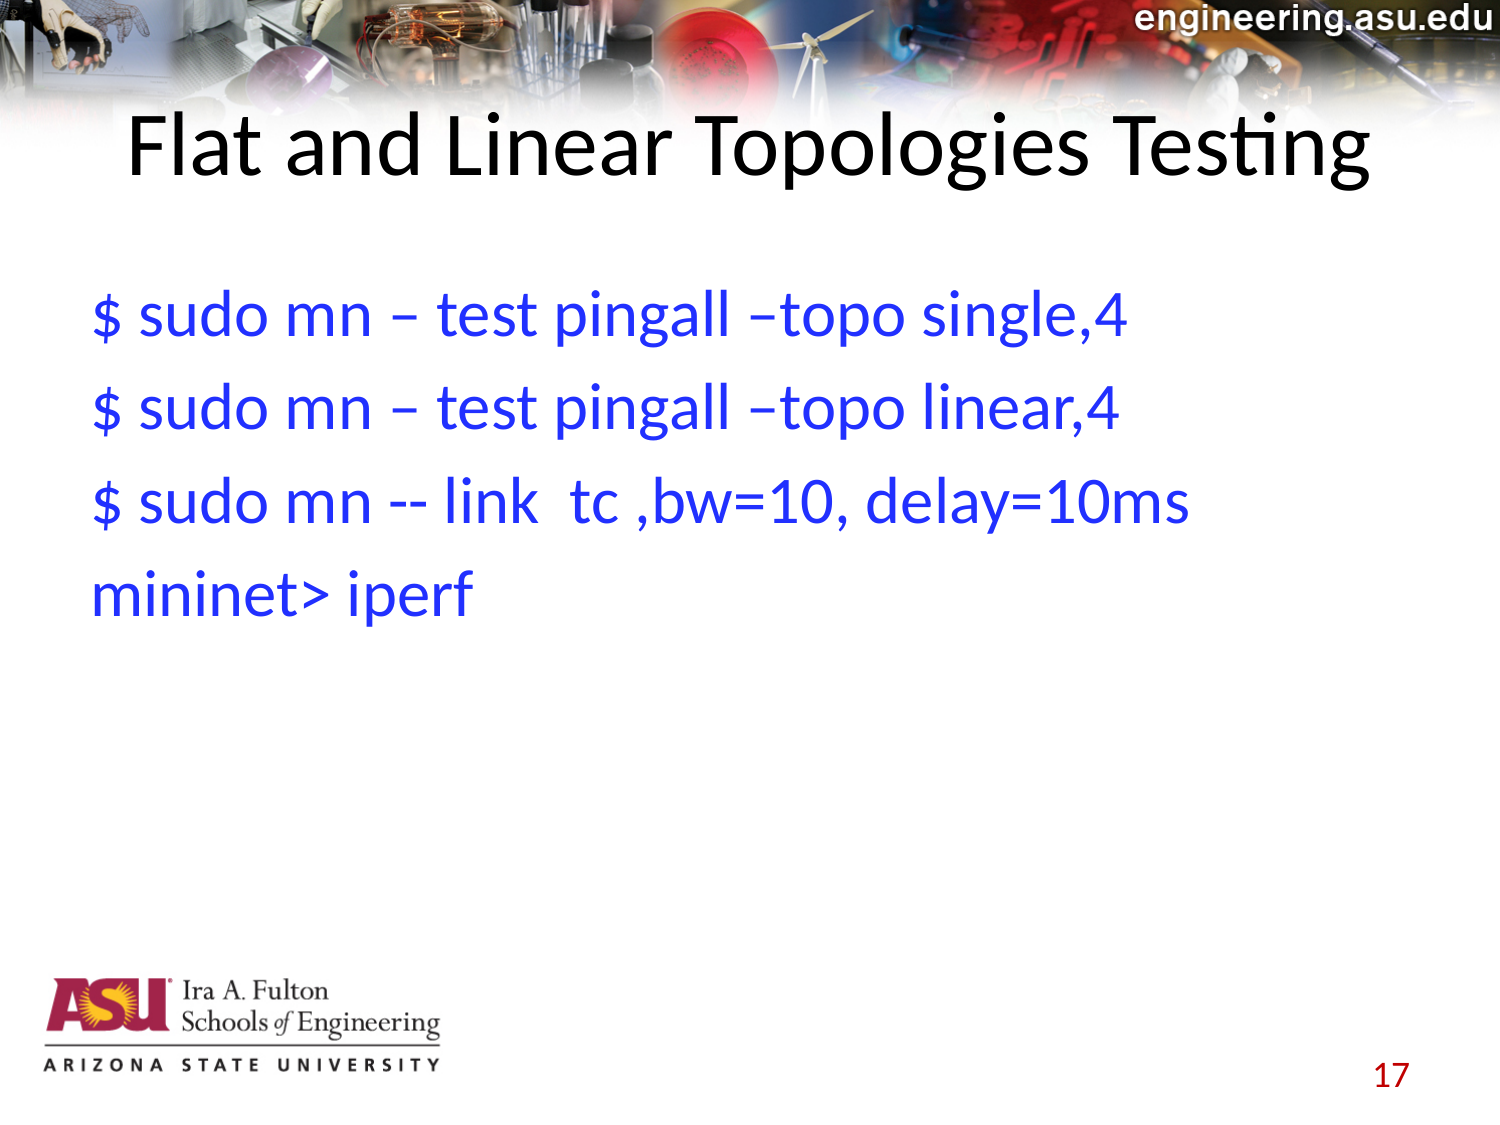

# Flat and Linear Topologies Testing
$ sudo mn – test pingall –topo single,4
$ sudo mn – test pingall –topo linear,4
$ sudo mn -- link  tc ,bw=10, delay=10ms
mininet> iperf

17